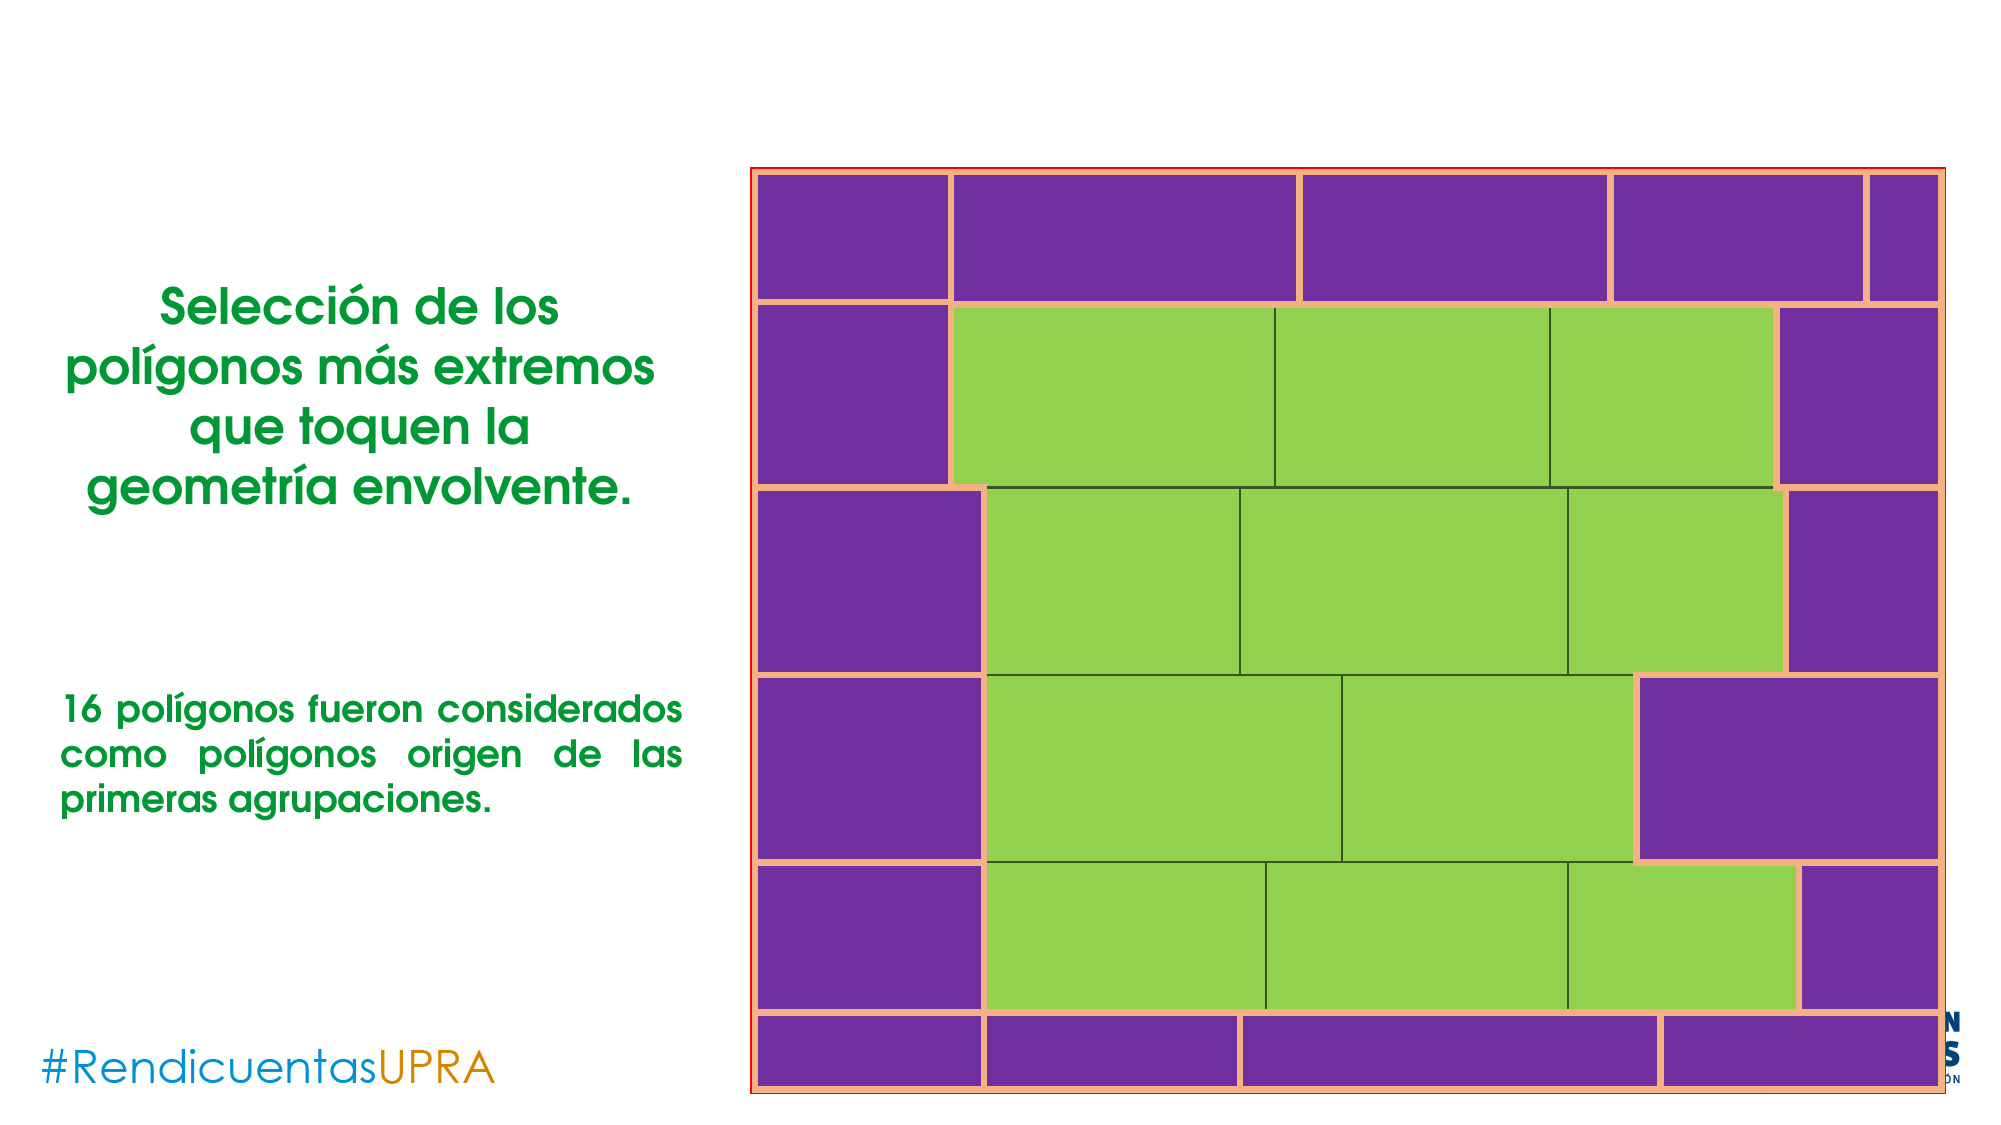

Selección de los polígonos más extremos que toquen la geometría envolvente.

16 polígonos fueron considerados como polígonos origen de las primeras agrupaciones.